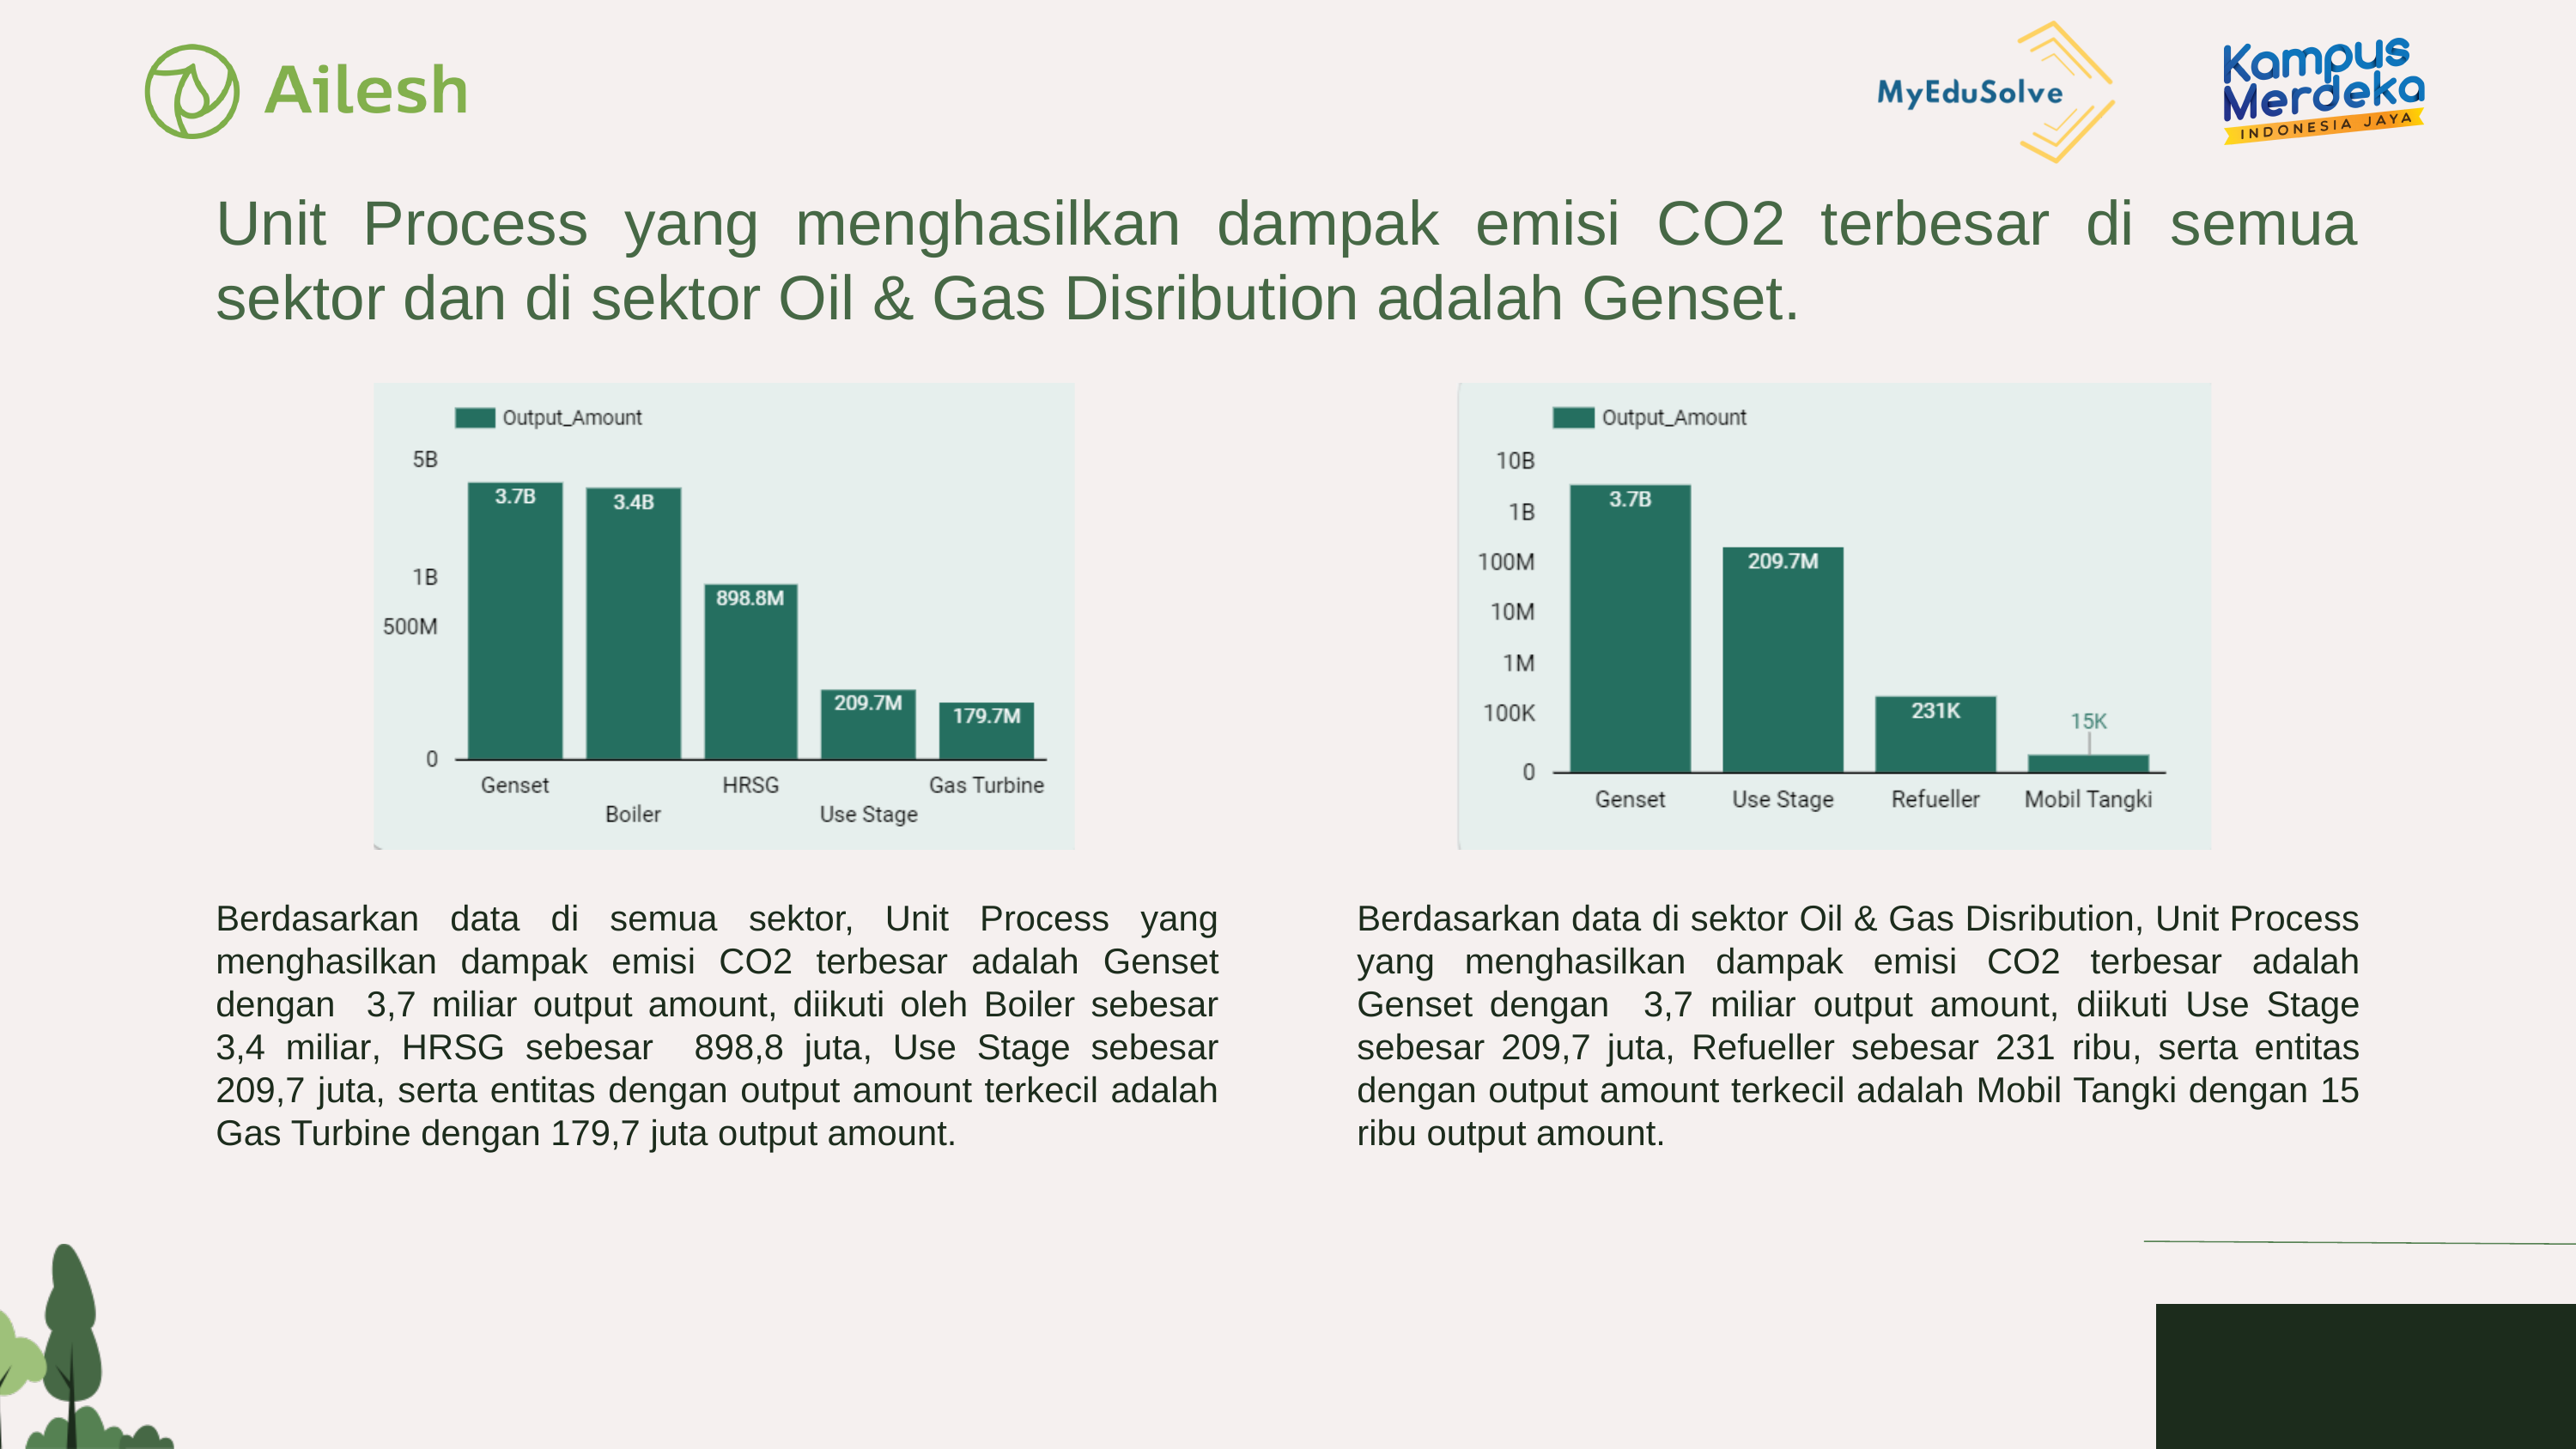

Unit Process yang menghasilkan dampak emisi CO2 terbesar di semua sektor dan di sektor Oil & Gas Disribution adalah Genset.

Berdasarkan data di semua sektor, Unit Process yang menghasilkan dampak emisi CO2 terbesar adalah Genset dengan  3,7 miliar output amount, diikuti oleh Boiler sebesar 3,4 miliar, HRSG sebesar  898,8 juta, Use Stage sebesar 209,7 juta, serta entitas dengan output amount terkecil adalah Gas Turbine dengan 179,7 juta output amount.
Berdasarkan data di sektor Oil & Gas Disribution, Unit Process yang menghasilkan dampak emisi CO2 terbesar adalah Genset dengan  3,7 miliar output amount, diikuti Use Stage sebesar 209,7 juta, Refueller sebesar 231 ribu, serta entitas dengan output amount terkecil adalah Mobil Tangki dengan 15 ribu output amount.